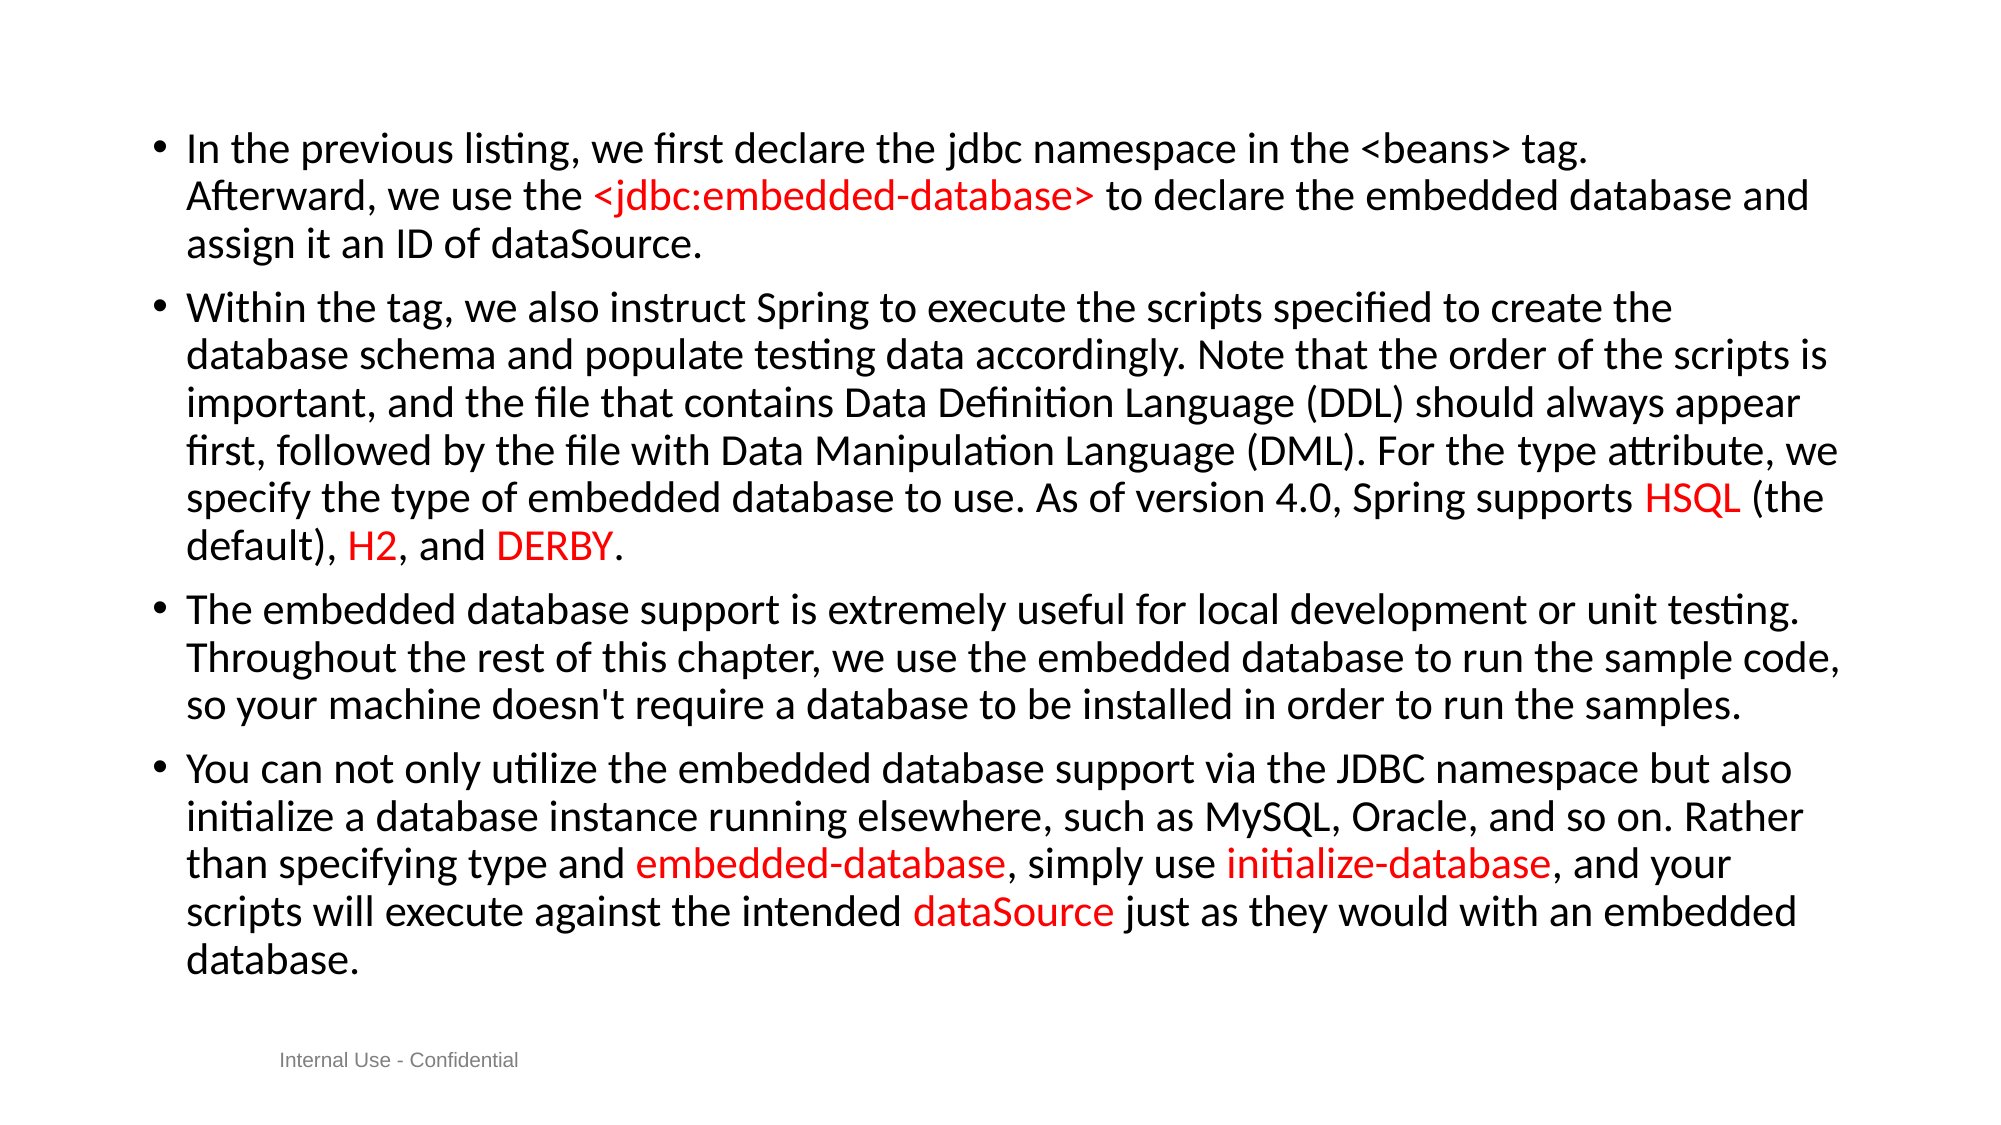

#
In the previous listing, we first declare the jdbc namespace in the <beans> tag.
Afterward, we use the <jdbc:embedded-database> to declare the embedded database and assign it an ID of dataSource.
Within the tag, we also instruct Spring to execute the scripts specified to create the database schema and populate testing data accordingly. Note that the order of the scripts is important, and the file that contains Data Definition Language (DDL) should always appear first, followed by the file with Data Manipulation Language (DML). For the type attribute, we specify the type of embedded database to use. As of version 4.0, Spring supports HSQL (the default), H2, and DERBY.
The embedded database support is extremely useful for local development or unit testing. Throughout the rest of this chapter, we use the embedded database to run the sample code, so your machine doesn't require a database to be installed in order to run the samples.
You can not only utilize the embedded database support via the JDBC namespace but also initialize a database instance running elsewhere, such as MySQL, Oracle, and so on. Rather than specifying type and embedded-database, simply use initialize-database, and your scripts will execute against the intended dataSource just as they would with an embedded database.